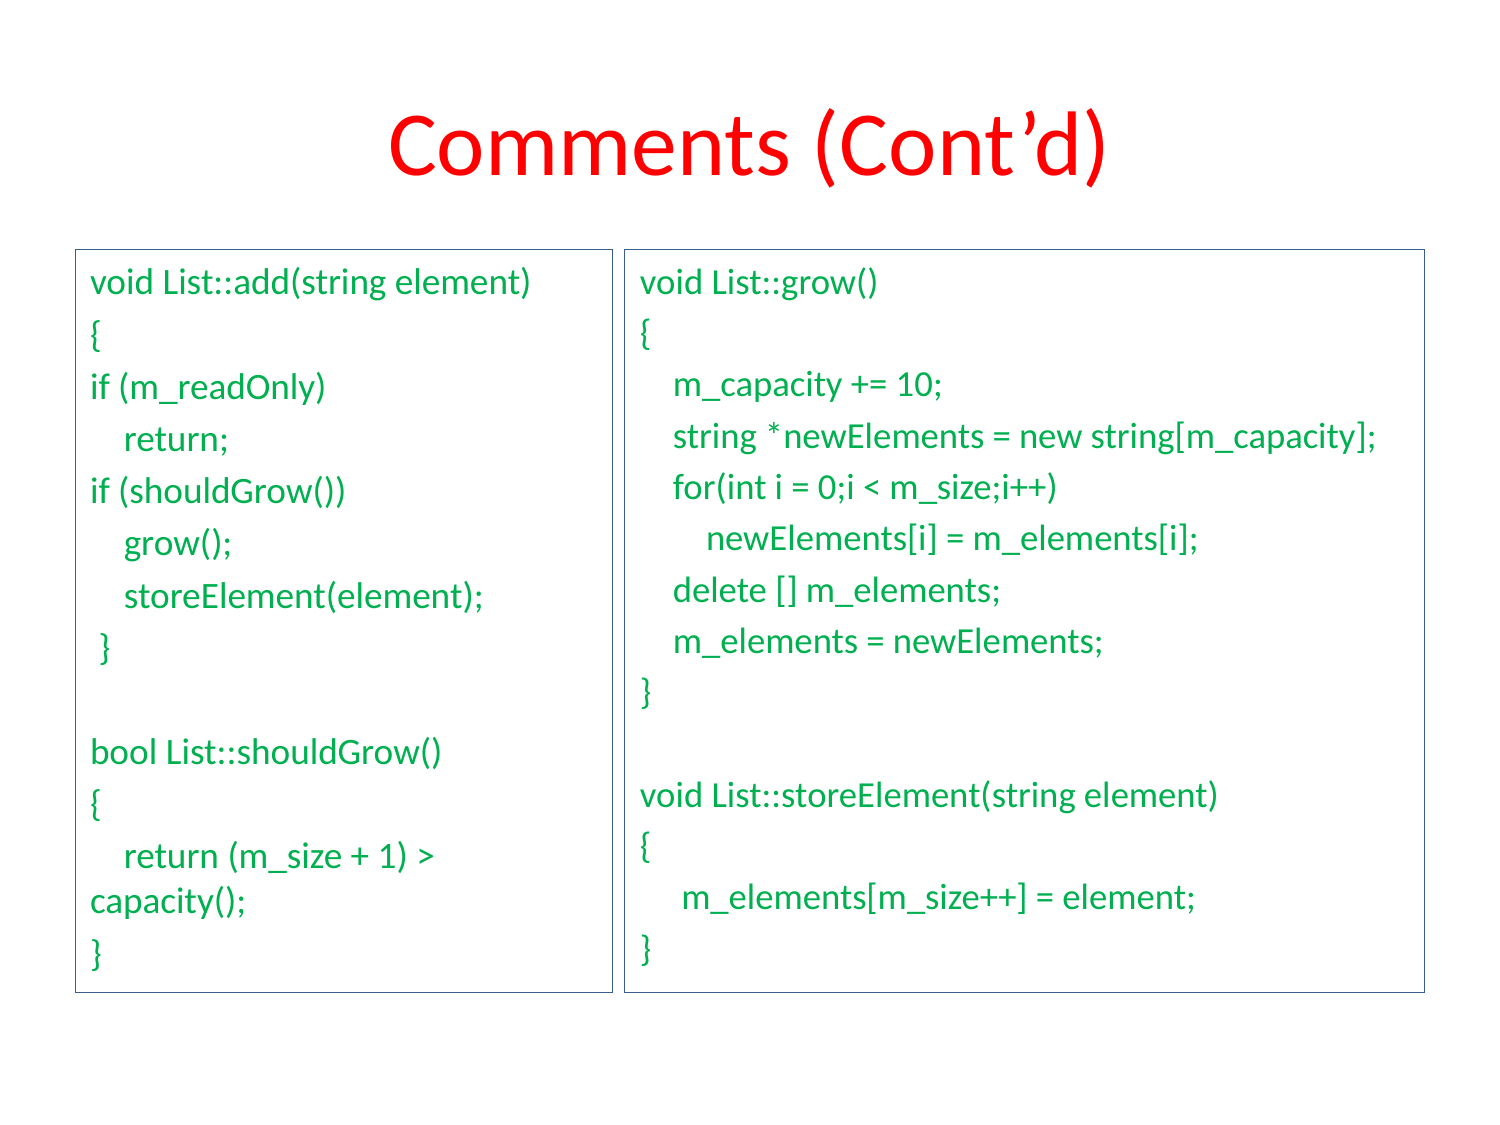

# Comments (Cont’d)
void List::add(string element)
{
if (m_readOnly)
    return;
if (shouldGrow())
    grow();
    storeElement(element);
 }

bool List::shouldGrow()
{
    return (m_size + 1) > capacity();
}
void List::grow()
{
    m_capacity += 10;
    string *newElements = new string[m_capacity];
    for(int i = 0;i < m_size;i++)
        newElements[i] = m_elements[i];
    delete [] m_elements;
    m_elements = newElements;
}

void List::storeElement(string element)
{
     m_elements[m_size++] = element;
}